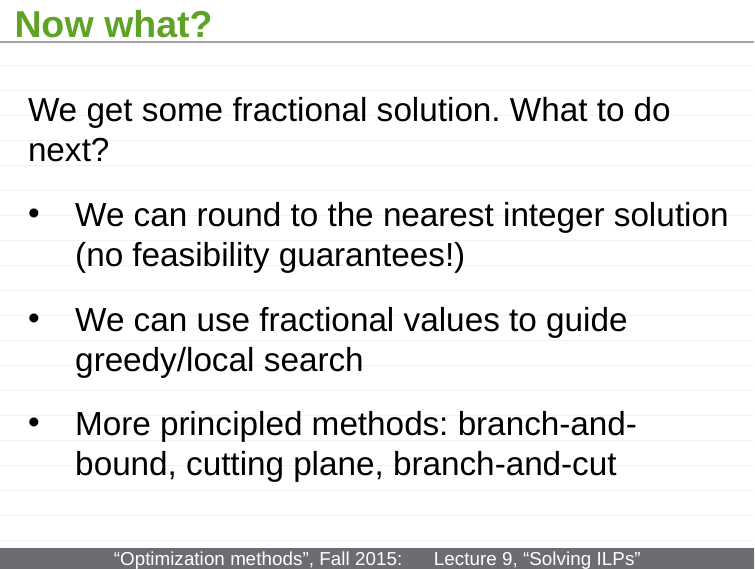

# Now what?
We get some fractional solution. What to do next?
We can round to the nearest integer solution (no feasibility guarantees!)
We can use fractional values to guide greedy/local search
More principled methods: branch-and-bound, cutting plane, branch-and-cut